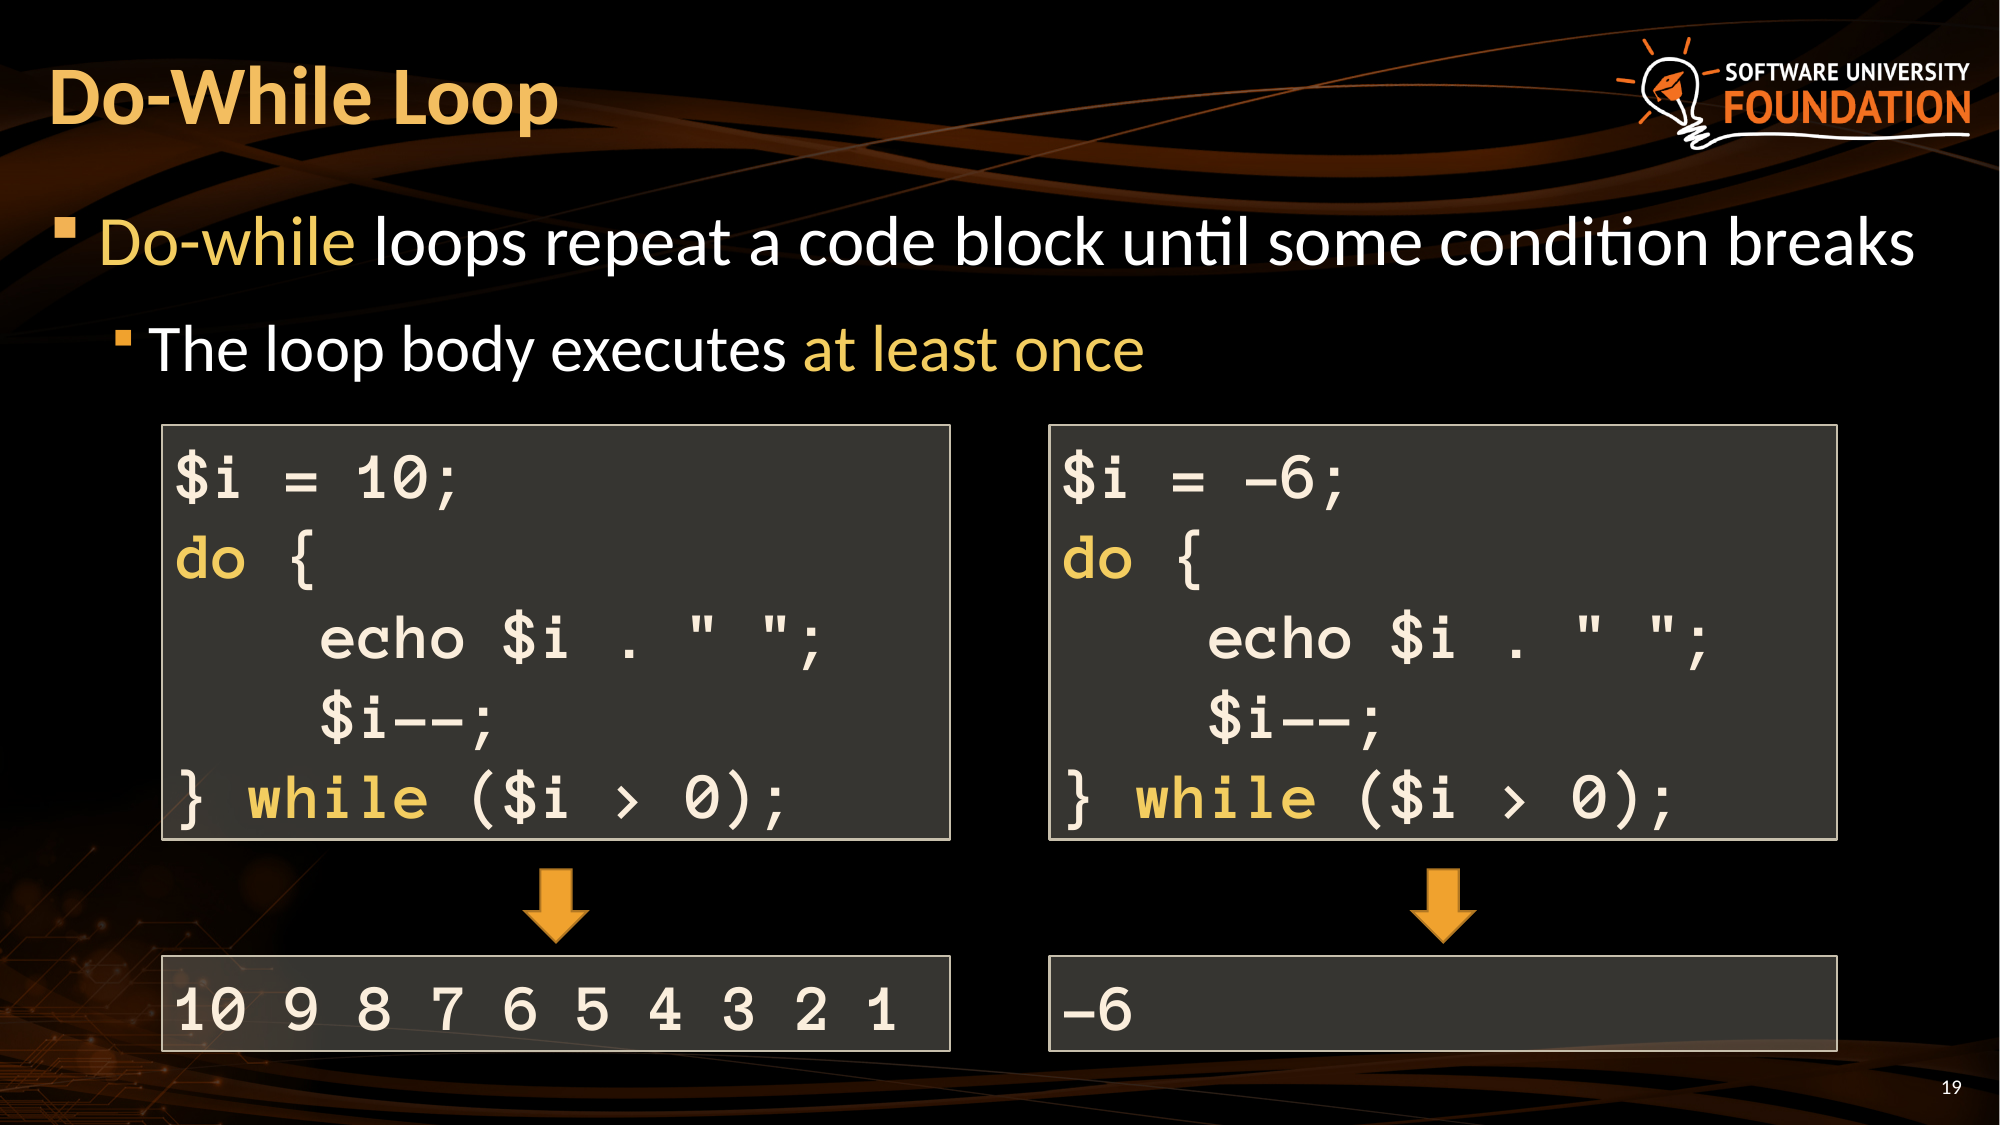

# Do-While Loop
Do-while loops repeat a code block until some condition breaks
The loop body executes at least once
$i = 10;
do {
    echo $i . " ";
    $i--;
} while ($i > 0);
$i = -6;
do {
    echo $i . " ";
    $i--;
} while ($i > 0);

10 9 8 7 6 5 4 3 2 1
-6
19